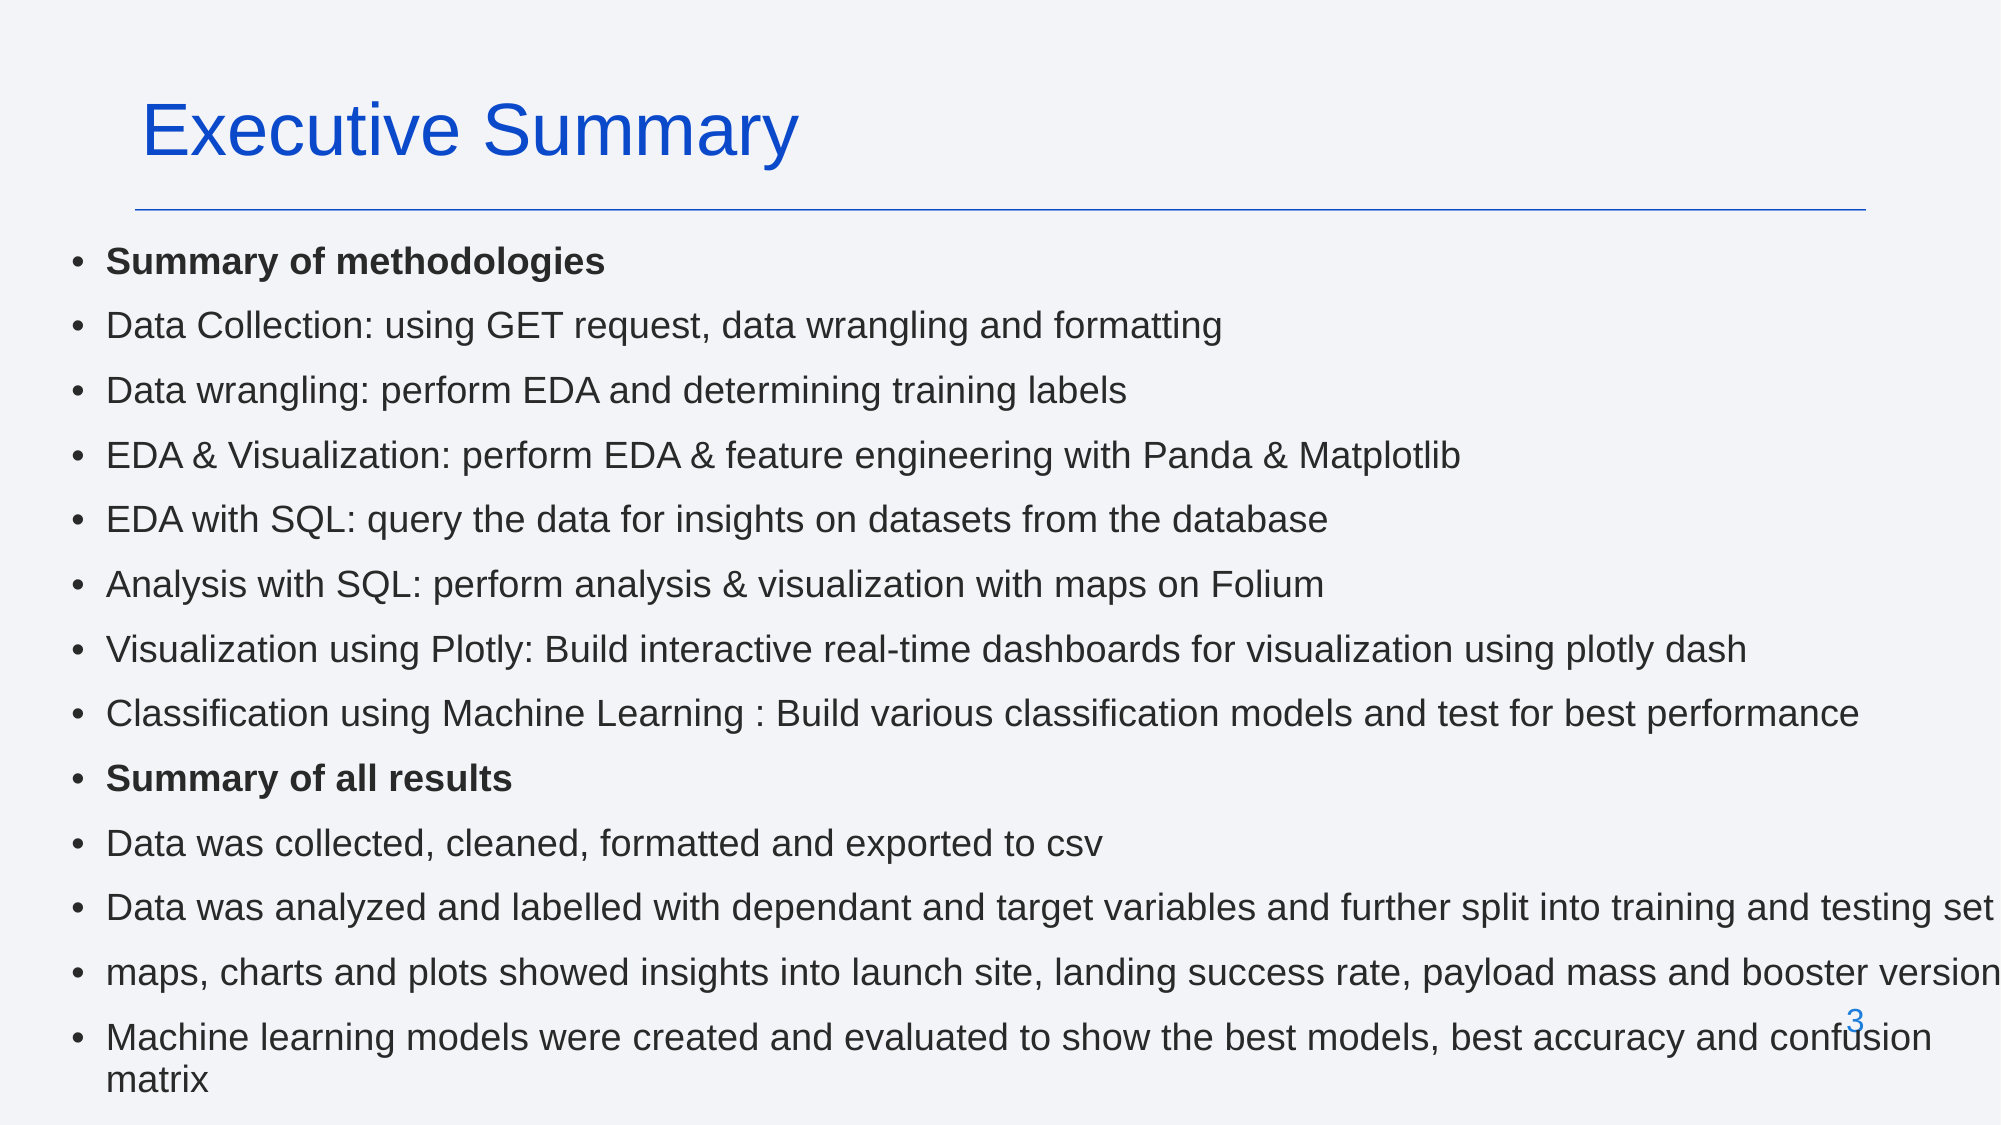

Executive Summary
Summary of methodologies
Data Collection: using GET request, data wrangling and formatting
Data wrangling: perform EDA and determining training labels
EDA & Visualization: perform EDA & feature engineering with Panda & Matplotlib
EDA with SQL: query the data for insights on datasets from the database
Analysis with SQL: perform analysis & visualization with maps on Folium
Visualization using Plotly: Build interactive real-time dashboards for visualization using plotly dash
Classification using Machine Learning : Build various classification models and test for best performance
Summary of all results
Data was collected, cleaned, formatted and exported to csv
Data was analyzed and labelled with dependant and target variables and further split into training and testing set
maps, charts and plots showed insights into launch site, landing success rate, payload mass and booster versions
Machine learning models were created and evaluated to show the best models, best accuracy and confusion matrix

3